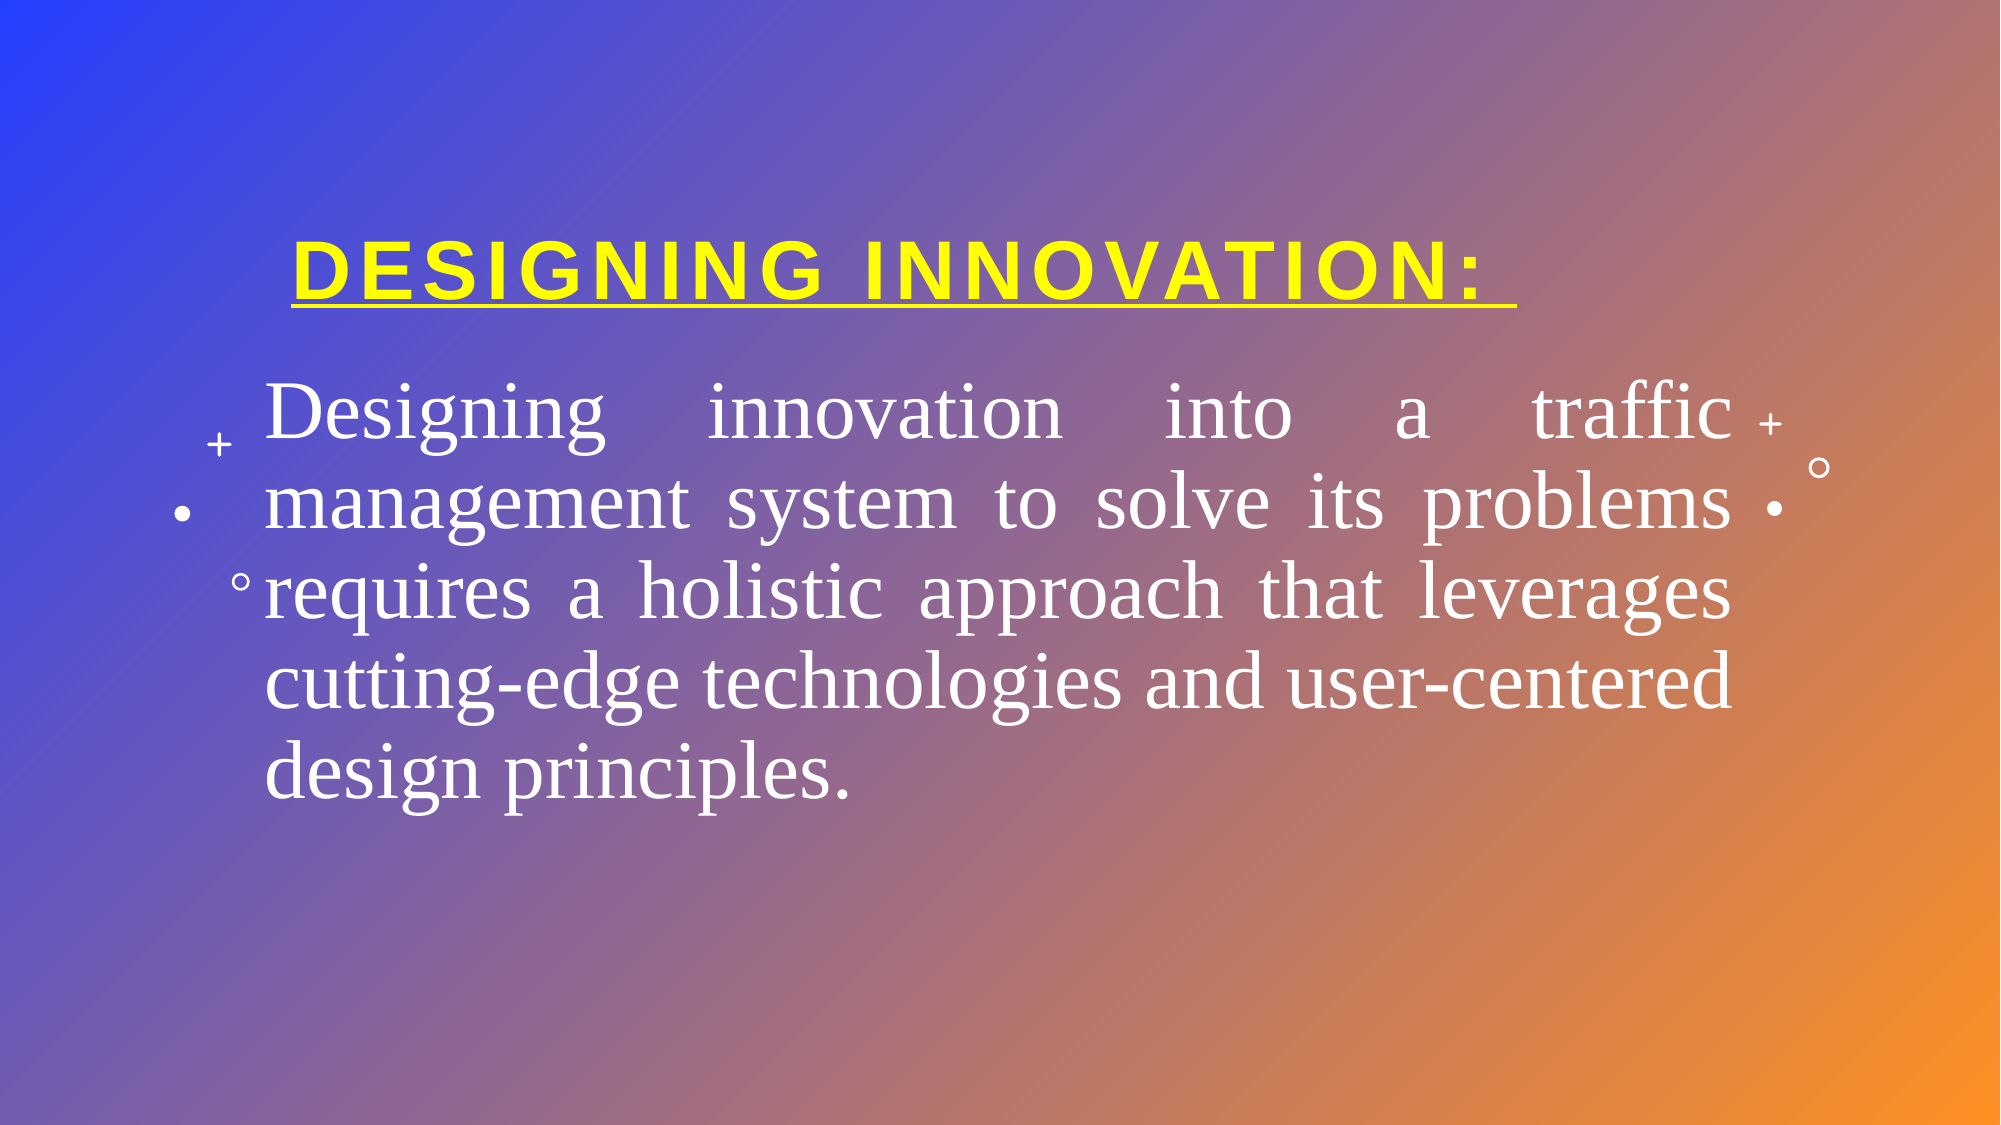

# Designing innovation:
Designing innovation into a traffic management system to solve its problems requires a holistic approach that leverages cutting-edge technologies and user-centered design principles.